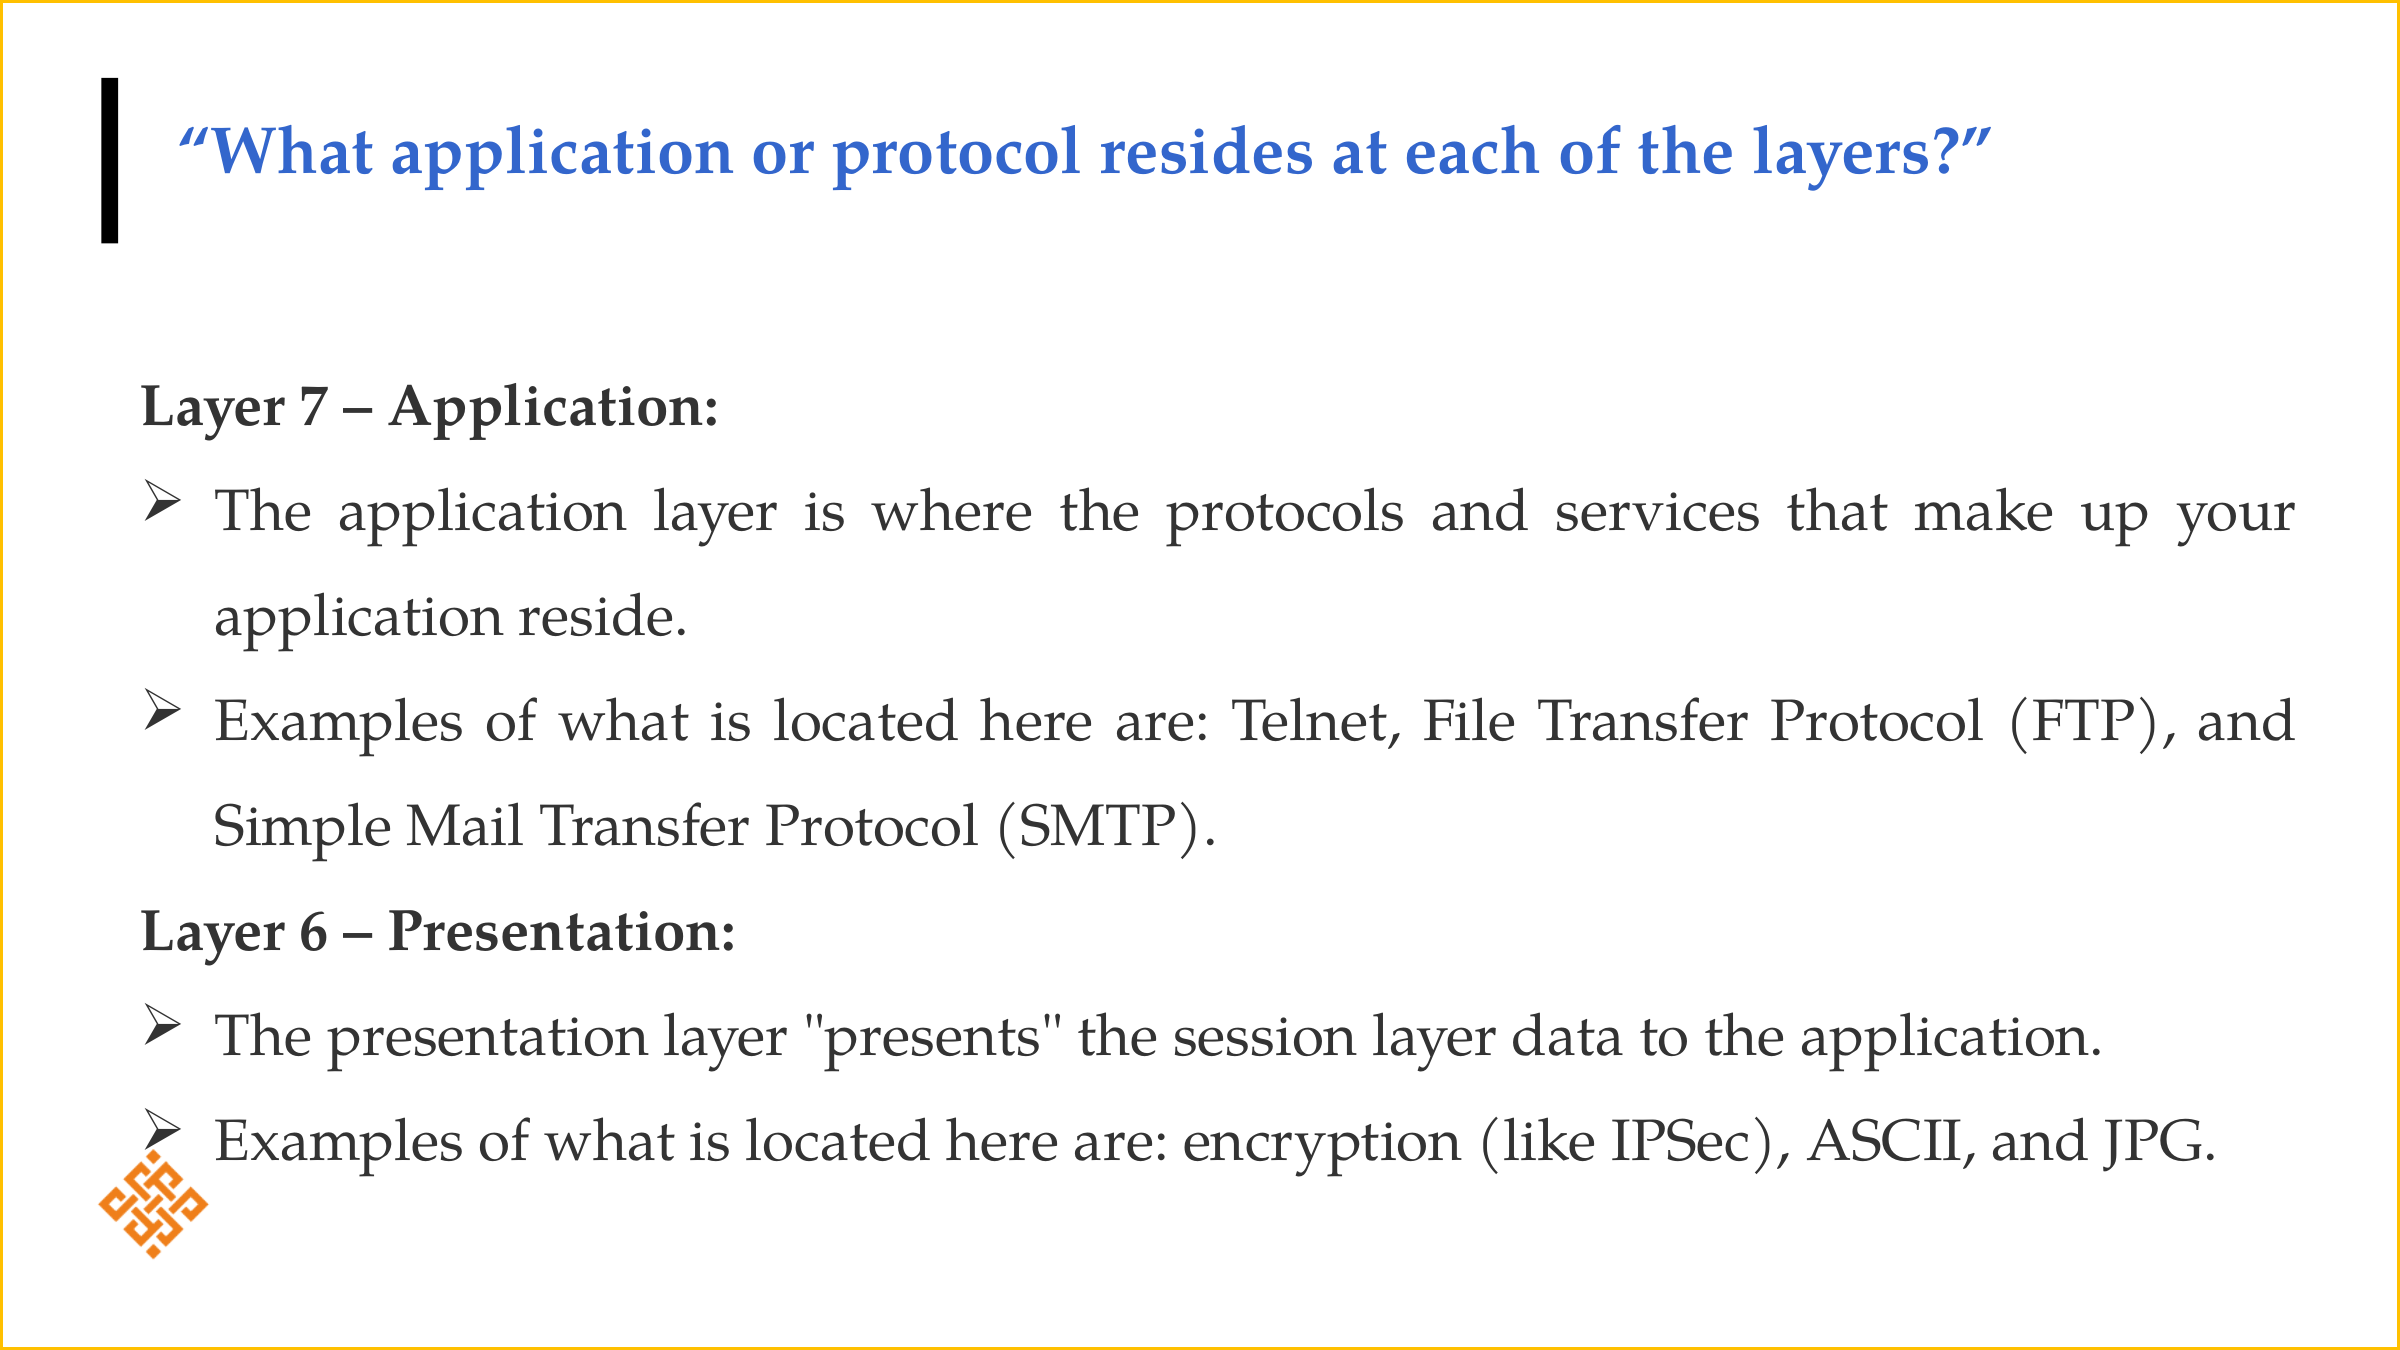

“What application or protocol resides at each of the layers?”
Layer 7 – Application:
The application layer is where the protocols and services that make up your application reside.
Examples of what is located here are: Telnet, File Transfer Protocol (FTP), and Simple Mail Transfer Protocol (SMTP).
Layer 6 – Presentation:
The presentation layer "presents" the session layer data to the application.
Examples of what is located here are: encryption (like IPSec), ASCII, and JPG.